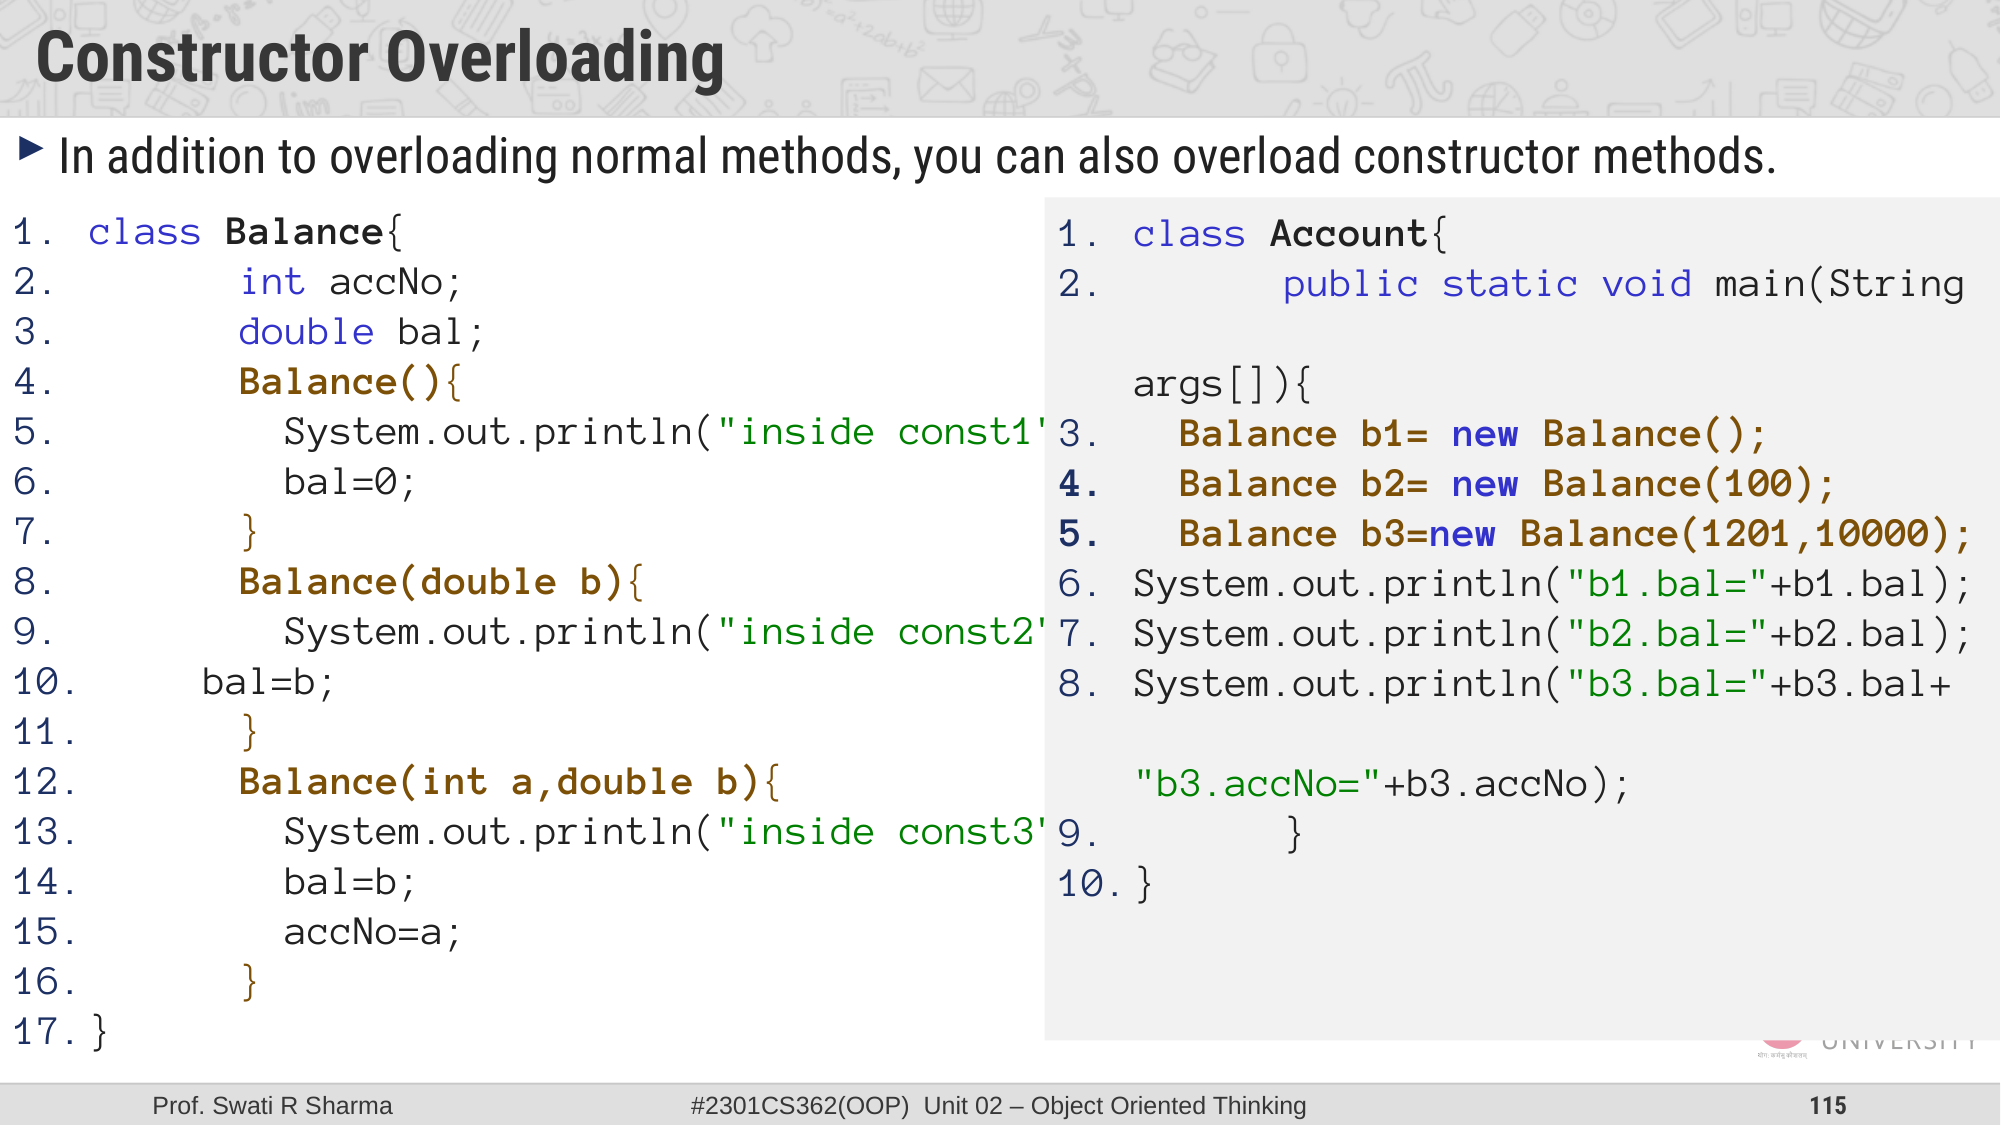

# Constructor Overloading
In addition to overloading normal methods, you can also overload constructor methods.
class Balance{
	int accNo;
	double bal;
	Balance(){
	  System.out.println("inside const1");
	  bal=0;
	}
	Balance(double b){
	  System.out.println("inside const2");
     bal=b;
	}
	Balance(int a,double b){
	  System.out.println("inside const3");
	  bal=b;
	  accNo=a;
	}
}
class Account{
	public static void main(String 					    args[]){
  Balance b1= new Balance();
  Balance b2= new Balance(100);
  Balance b3=new Balance(1201,10000);
System.out.println("b1.bal="+b1.bal);
System.out.println("b2.bal="+b2.bal);
System.out.println("b3.bal="+b3.bal+ 		    "b3.accNo="+b3.accNo);
	}
}